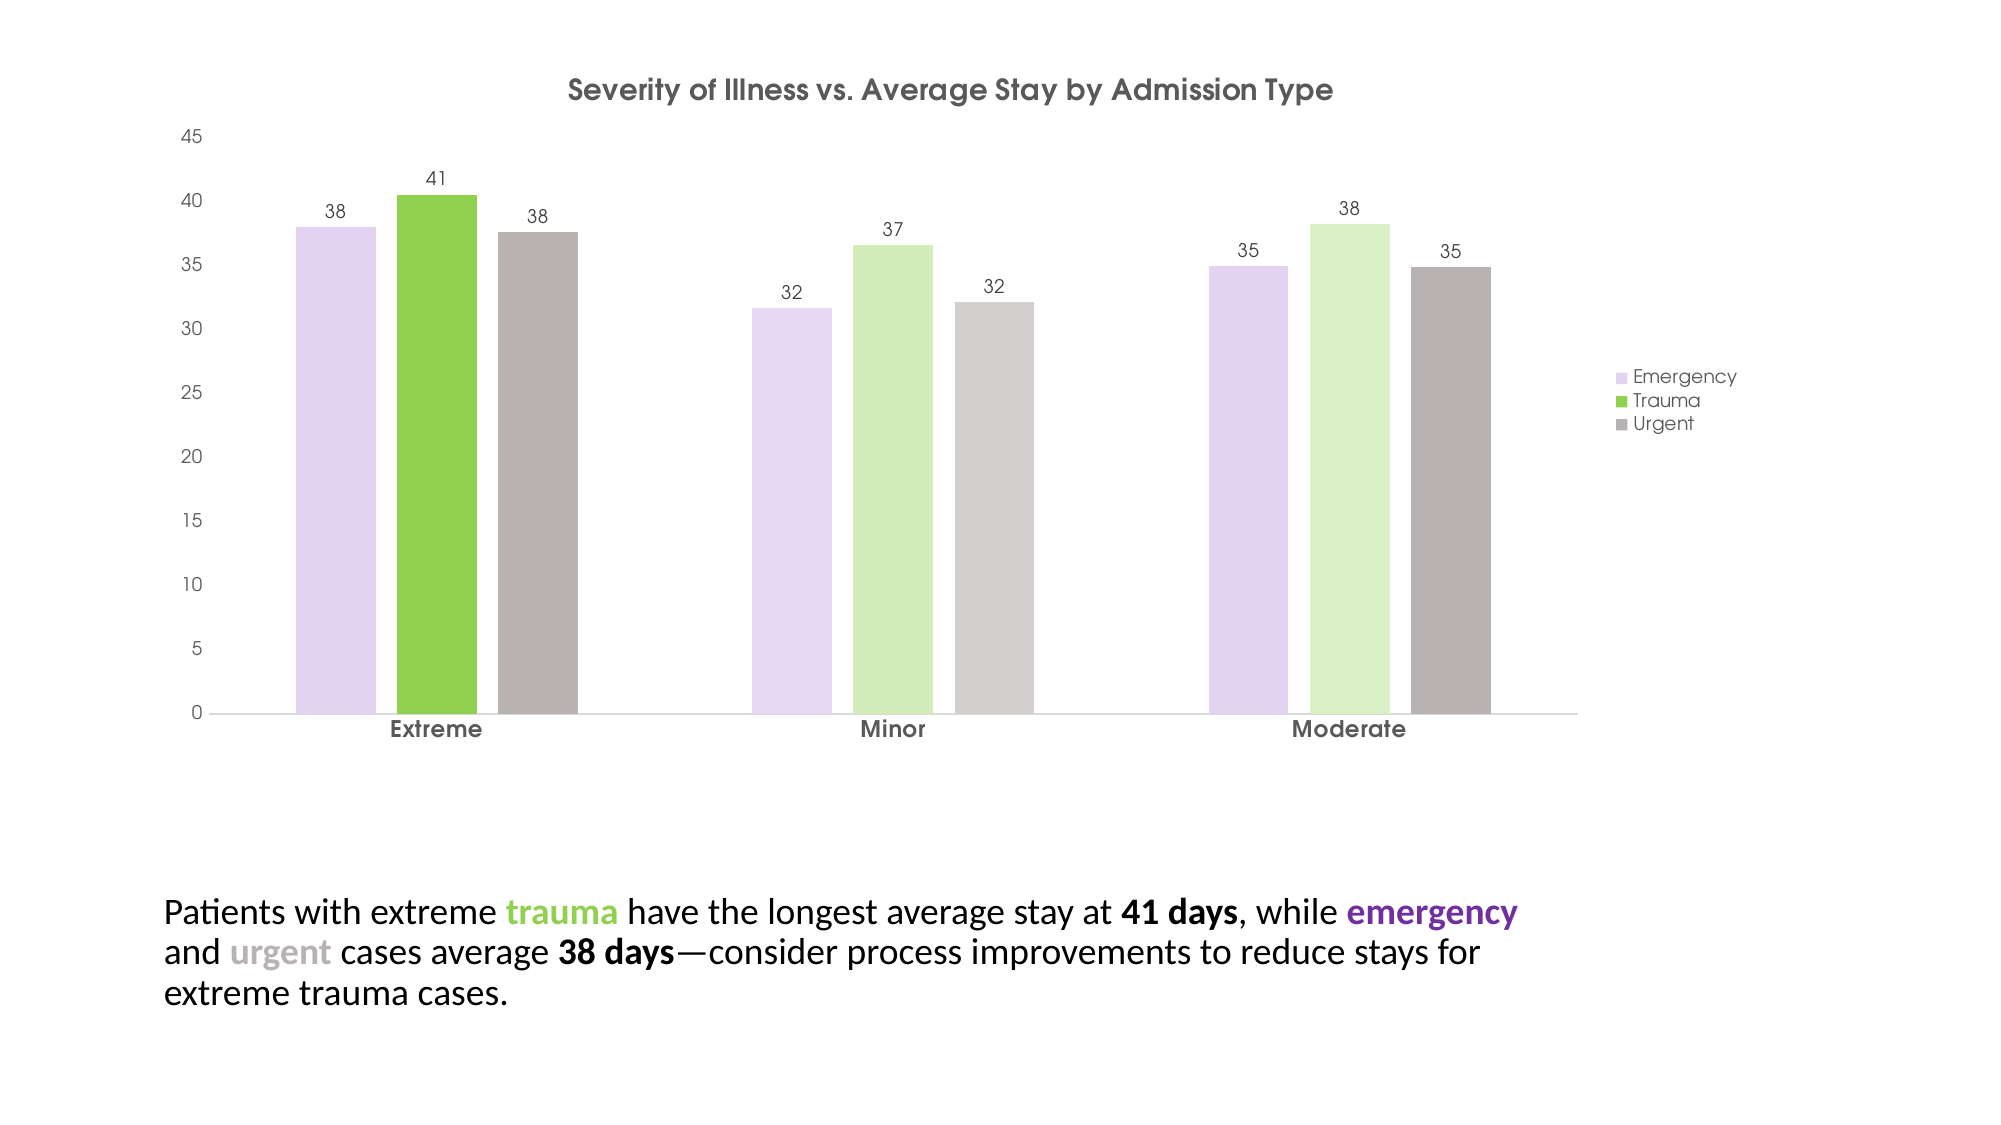

### Chart: Severity of Illness vs. Average Stay by Admission Type

| Category | Emergency | Trauma | Urgent |
|---|---|---|---|
| Extreme | 38.01539806347499 | 40.57332230423348 | 37.62518206829584 |
| Minor | 31.70533424908425 | 36.60131681538595 | 32.1664064532917 |
| Moderate | 34.981798396334476 | 38.241592786239295 | 34.91393243898497 |
# Patients with extreme trauma have the longest average stay at 41 days, while emergency and urgent cases average 38 days—consider process improvements to reduce stays for extreme trauma cases.